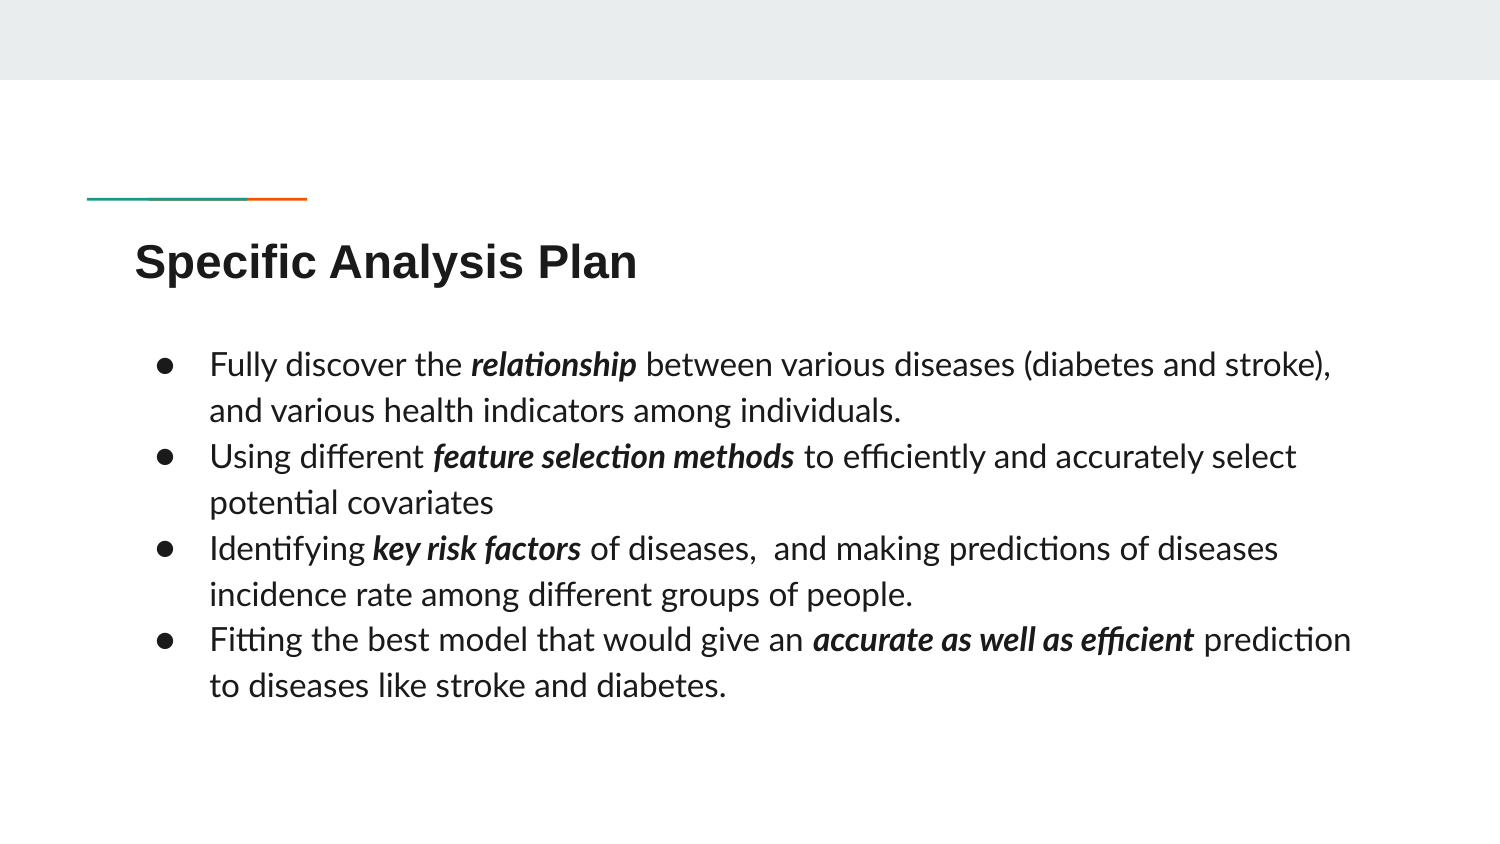

# Specific Analysis Plan
Fully discover the relationship between various diseases (diabetes and stroke), and various health indicators among individuals.
Using different feature selection methods to efficiently and accurately select potential covariates
Identifying key risk factors of diseases,  and making predictions of diseases incidence rate among different groups of people.
Fitting the best model that would give an accurate as well as efficient prediction to diseases like stroke and diabetes.